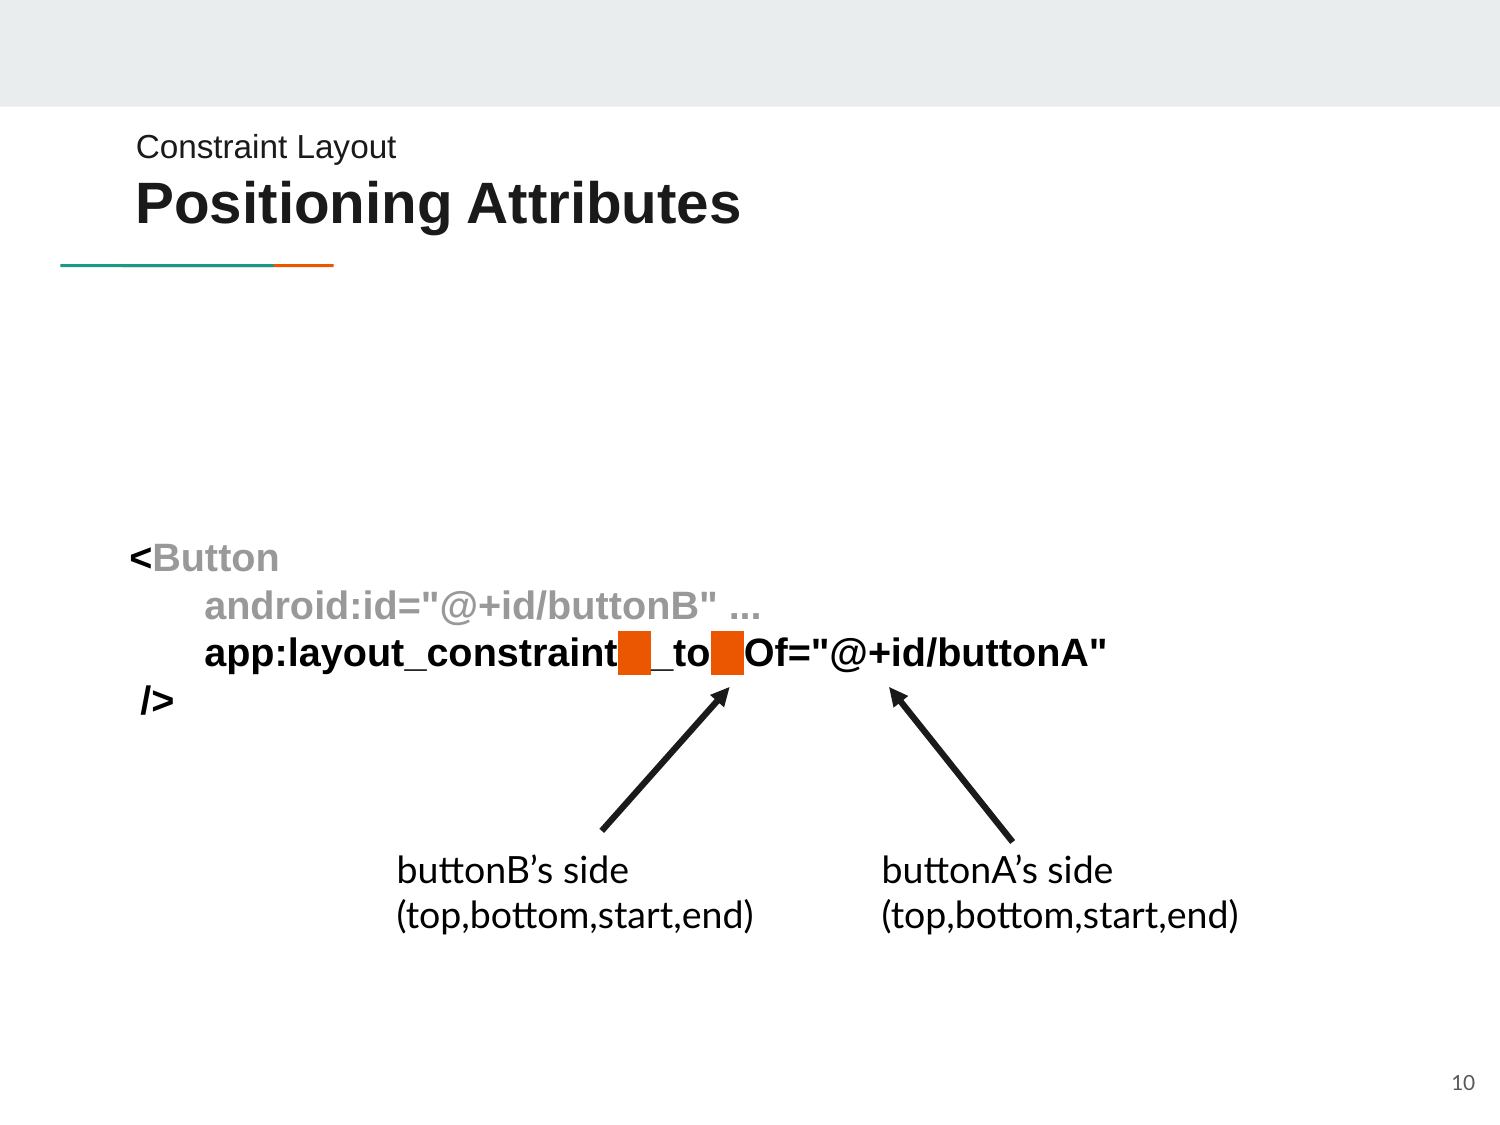

# Constraint Layout
Positioning Attributes
<Button
android:id="@+id/buttonB" ...
app:layout_constraint   _to   Of="@+id/buttonA"
 />

buttonB’s side
(top,bottom,start,end)
buttonA’s side
(top,bottom,start,end)
10